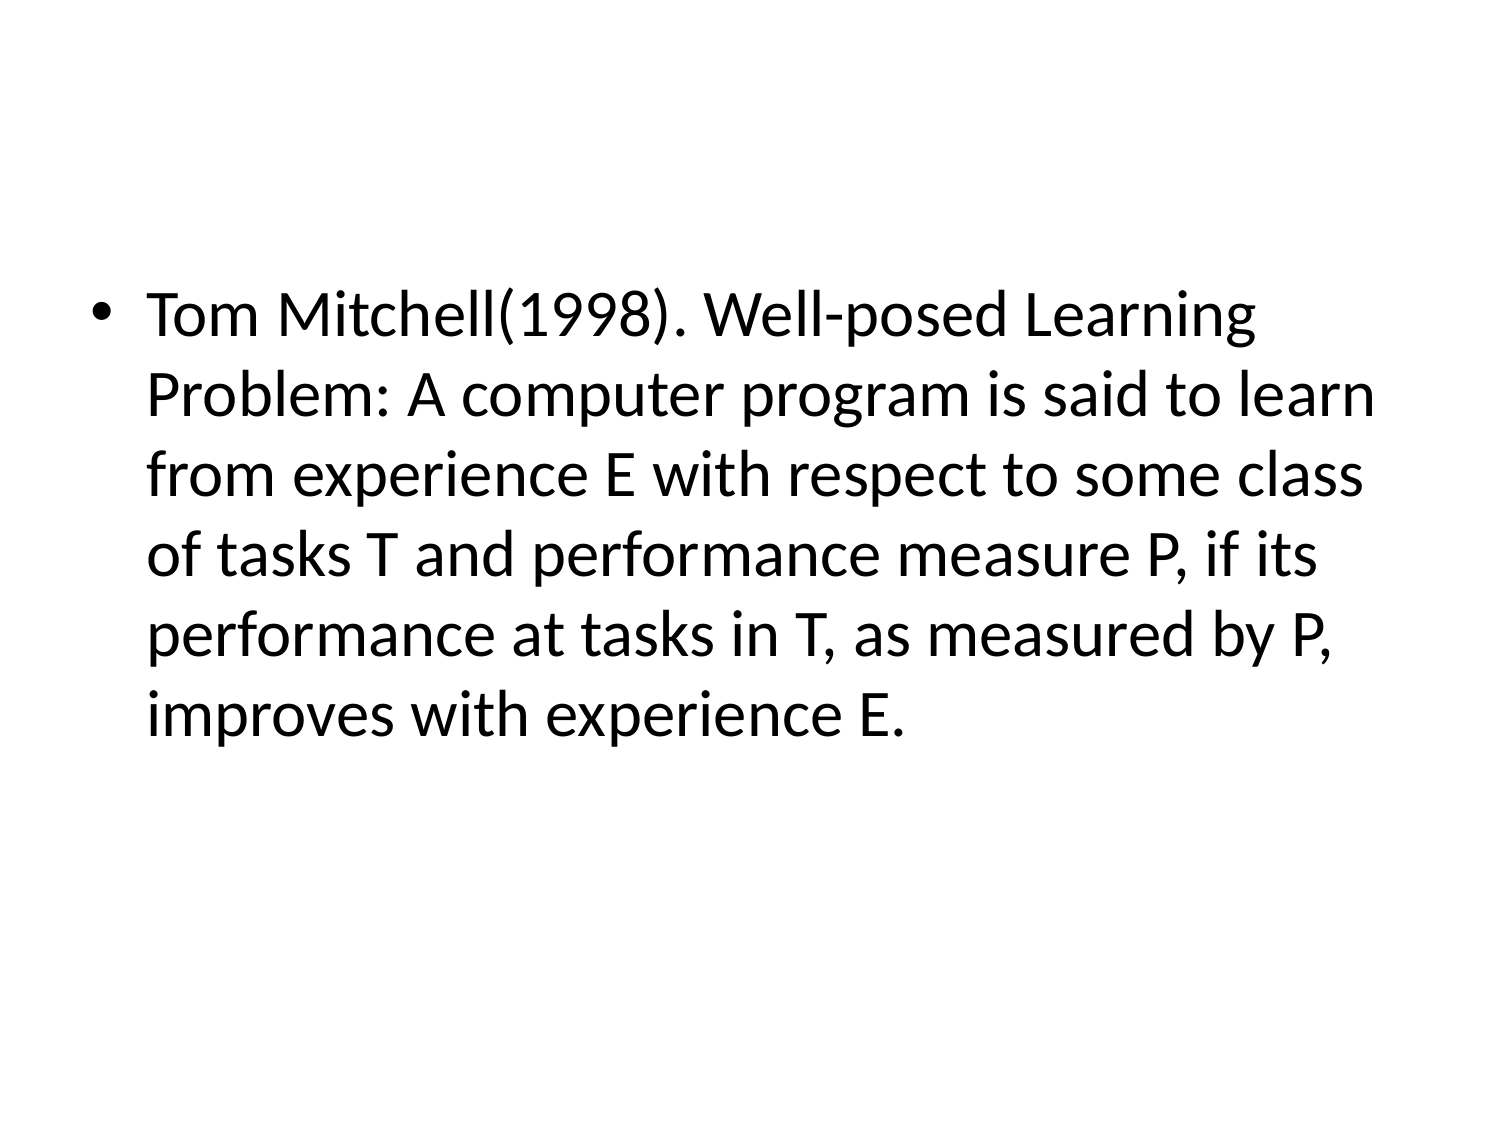

#
Tom Mitchell(1998). Well-posed Learning Problem: A computer program is said to learn from experience E with respect to some class of tasks T and performance measure P, if its performance at tasks in T, as measured by P, improves with experience E.